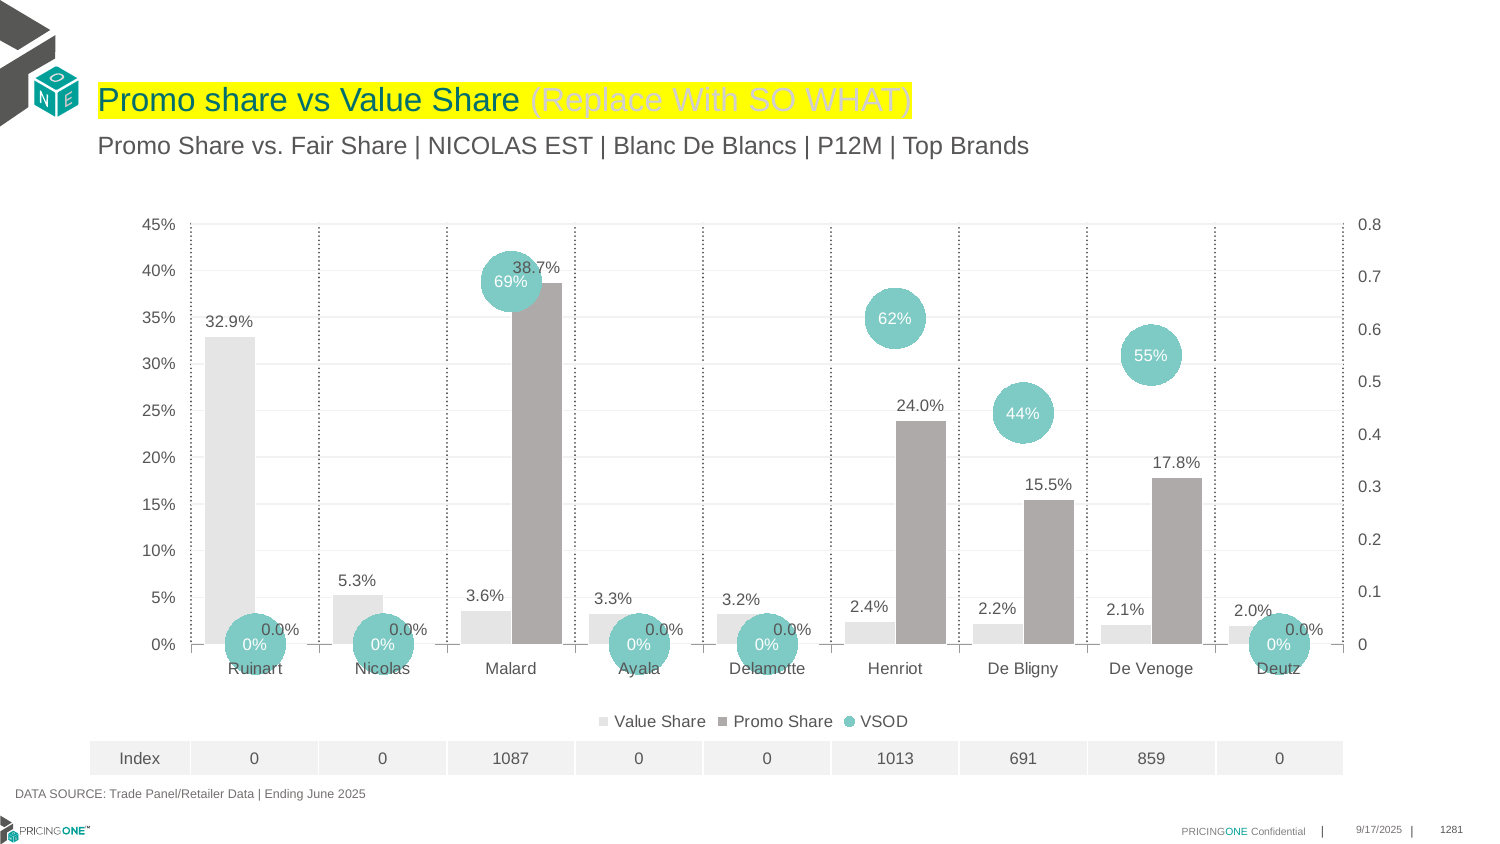

# Promo share vs Value Share (Replace With SO WHAT)
Promo Share vs. Fair Share | NICOLAS EST | Blanc De Blancs | P12M | Top Brands

### Chart

| Category | Value Share | Promo Share | VSOD |
|---|---|---|---|
| Ruinart | 0.32876844169437014 | 0.0 | 0.0 |
| Nicolas | 0.05252900343670173 | 0.0 | 0.0 |
| Malard | 0.03558610401536691 | 0.38681108633322714 | 0.69 |
| Ayala | 0.03304767671744858 | 0.0 | 0.0 |
| Delamotte | 0.03214940228658965 | 0.0 | 0.0 |
| Henriot | 0.023639856115684914 | 0.23956674100031858 | 0.62 |
| De Bligny | 0.02236061708245277 | 0.15450780503345013 | 0.44 |
| De Venoge | 0.020764575906194484 | 0.17833705001592864 | 0.55 |
| Deutz | 0.019842240553080398 | 0.0 | 0.0 |
| Index | 0 | 0 | 1087 | 0 | 0 | 1013 | 691 | 859 | 0 |
| --- | --- | --- | --- | --- | --- | --- | --- | --- | --- |
DATA SOURCE: Trade Panel/Retailer Data | Ending June 2025

9/17/2025
1281